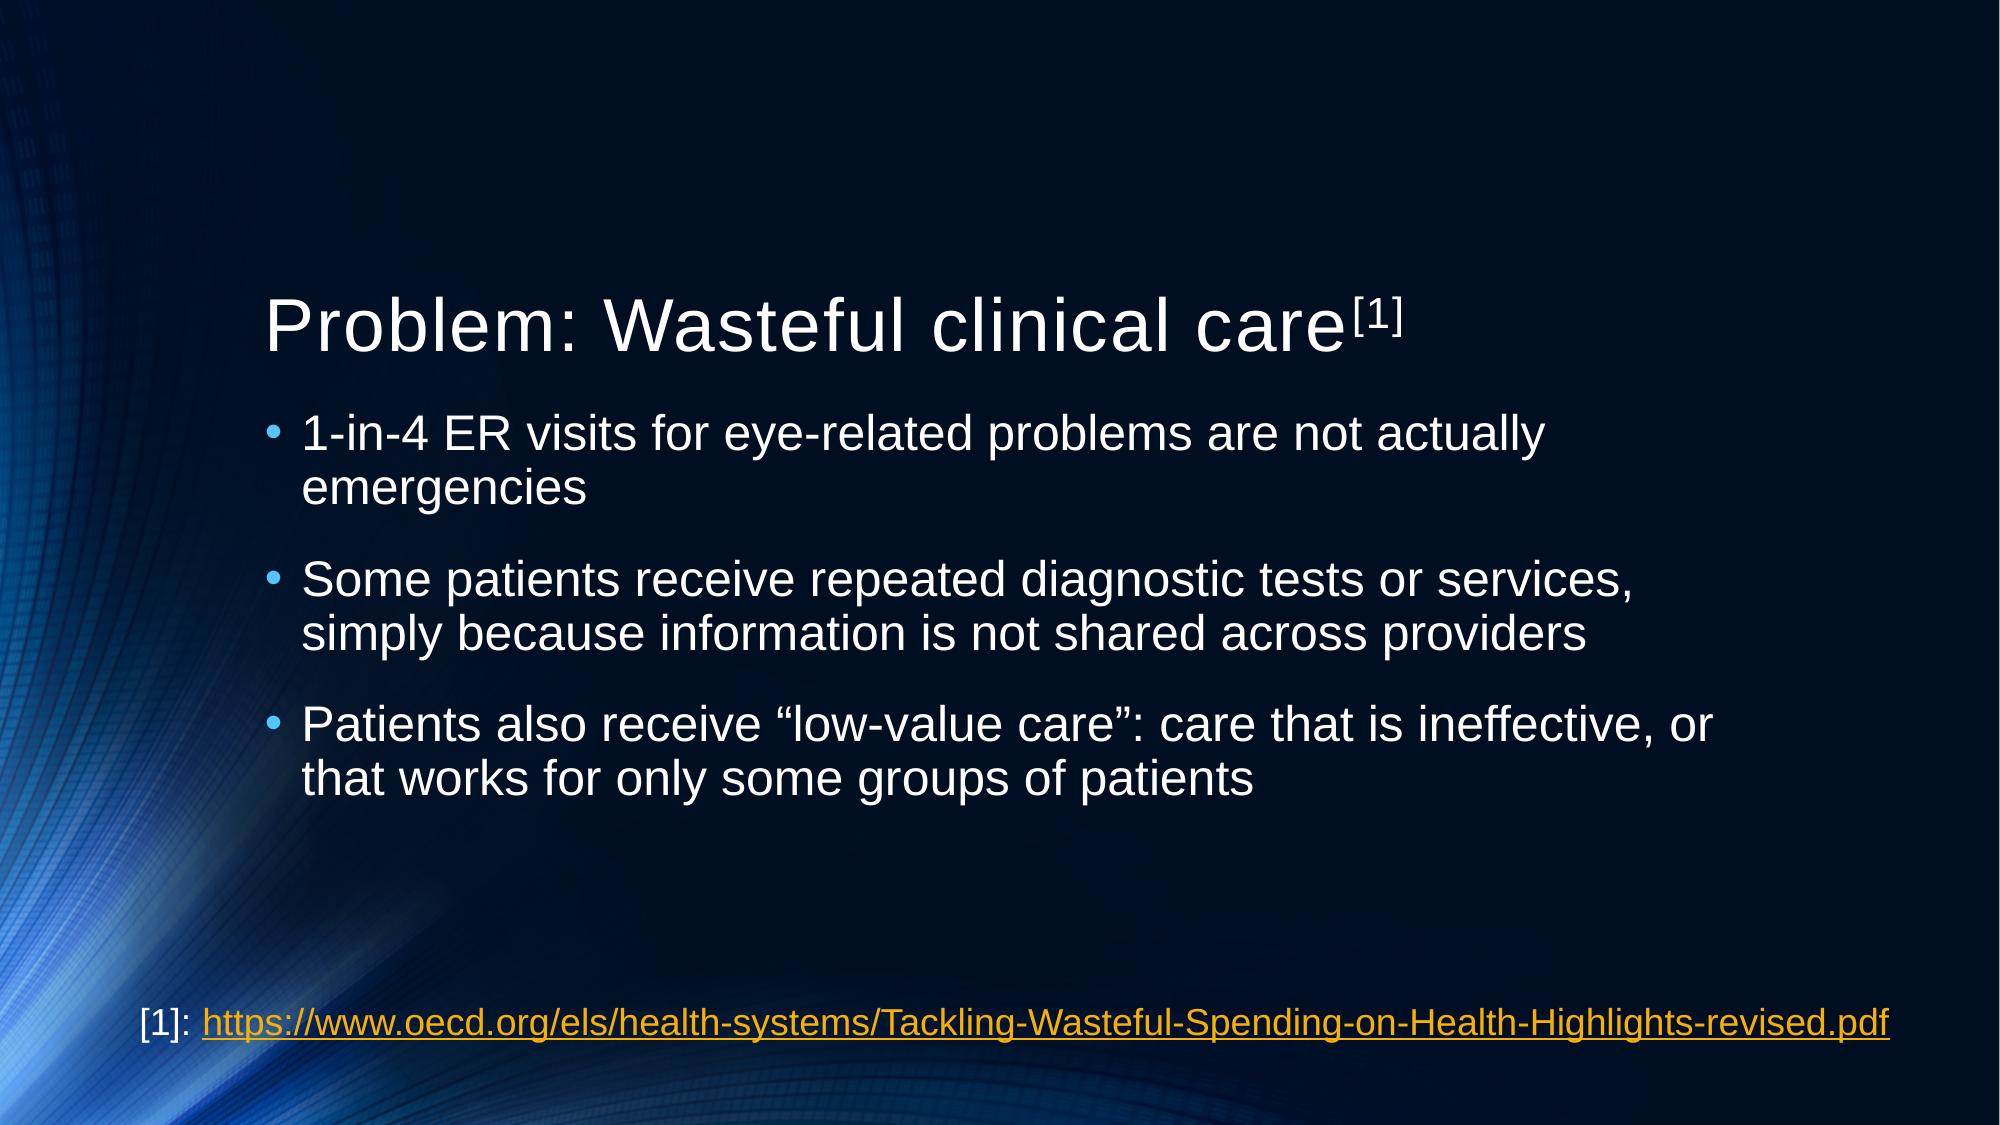

# Problem: Wasteful clinical care[1]
1-in-4 ER visits for eye-related problems are not actually emergencies
Some patients receive repeated diagnostic tests or services, simply because information is not shared across providers
Patients also receive “low-value care”: care that is ineffective, or that works for only some groups of patients
[1]: https://www.oecd.org/els/health-systems/Tackling-Wasteful-Spending-on-Health-Highlights-revised.pdf